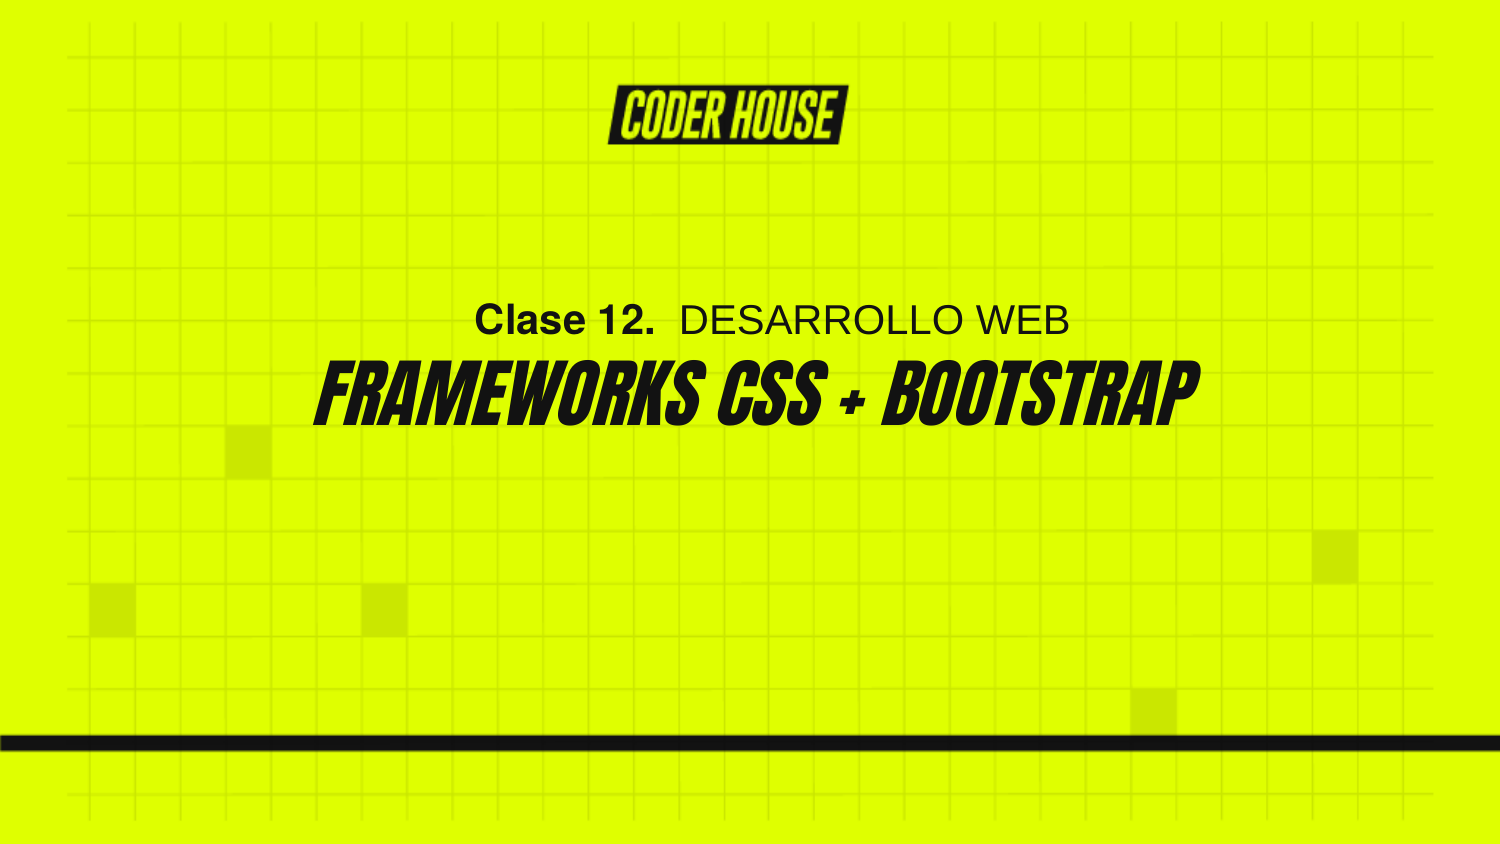

Clase 12.  DESARROLLO WEB
FRAMEWORKS CSS + BOOTSTRAP